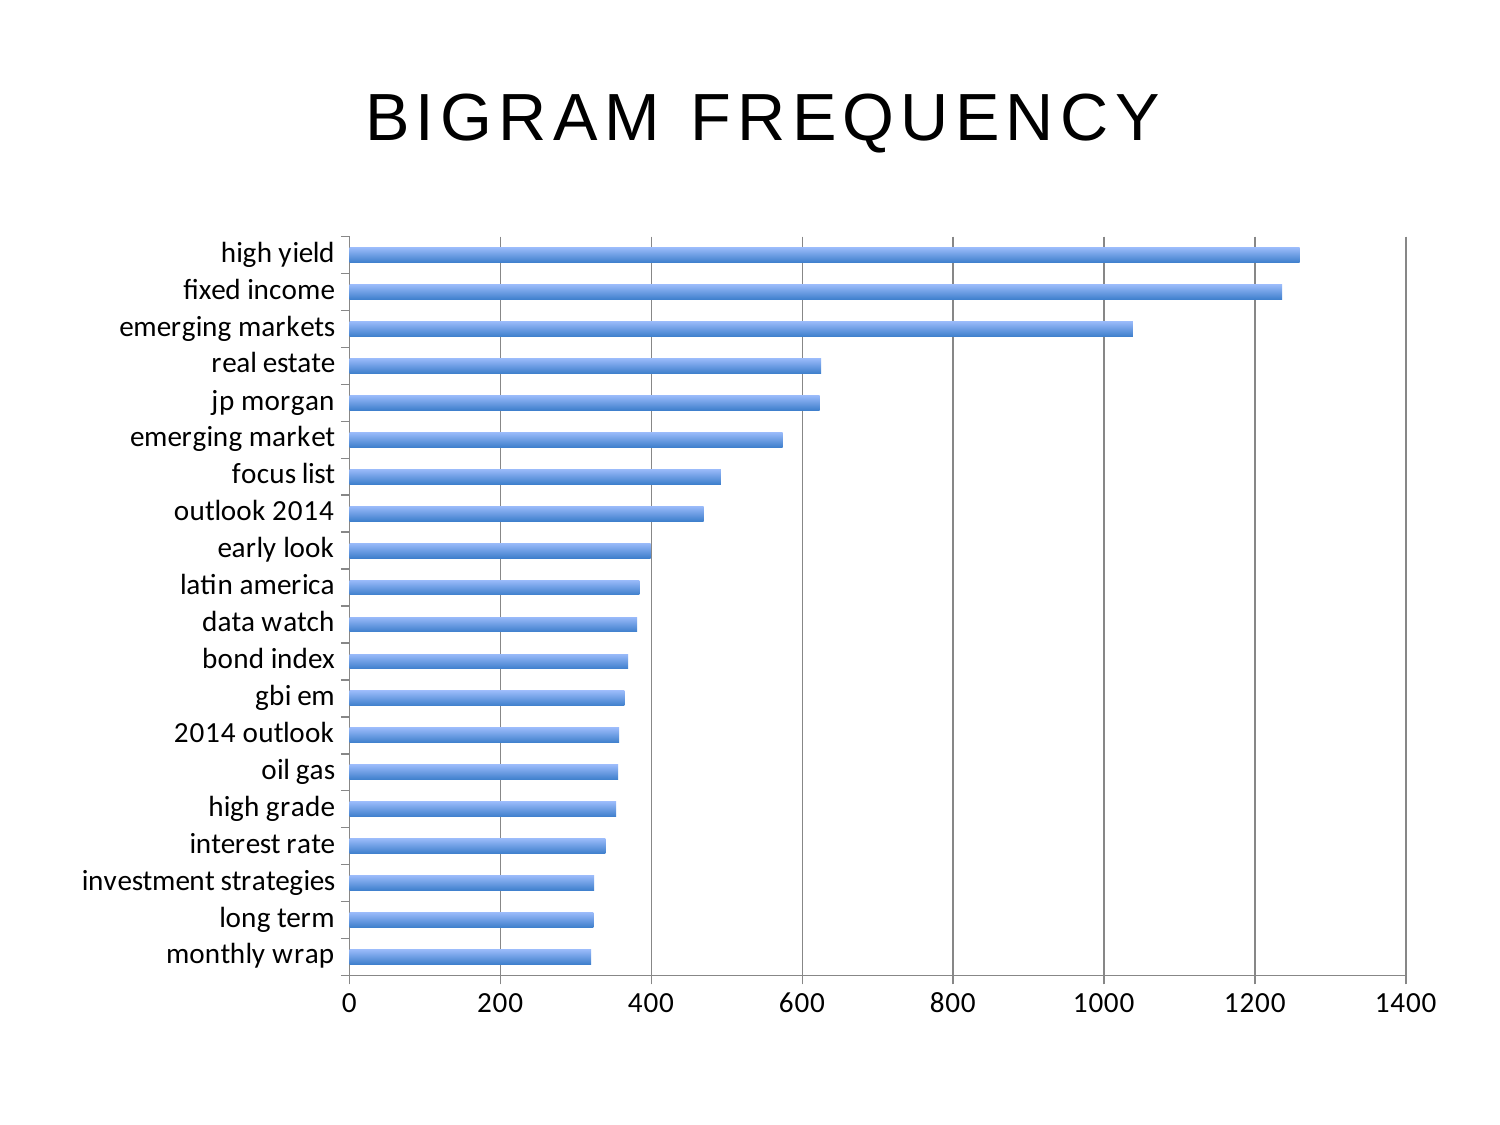

BIGRAM FREQUENCY

### Chart

| Category |  |
|---|---|
| monthly wrap | 320.0 |
| long term | 323.0 |
| investment strategies | 324.0 |
| interest rate | 339.0 |
| high grade | 353.0 |
| oil gas | 356.0 |
| 2014 outlook | 357.0 |
| gbi em | 364.0 |
| bond index | 369.0 |
| data watch | 381.0 |
| latin america | 384.0 |
| early look | 399.0 |
| outlook 2014 | 469.0 |
| focus list | 492.0 |
| emerging market | 574.0 |
| jp morgan | 623.0 |
| real estate | 625.0 |
| emerging markets | 1038.0 |
| fixed income | 1236.0 |
| high yield | 1259.0 |